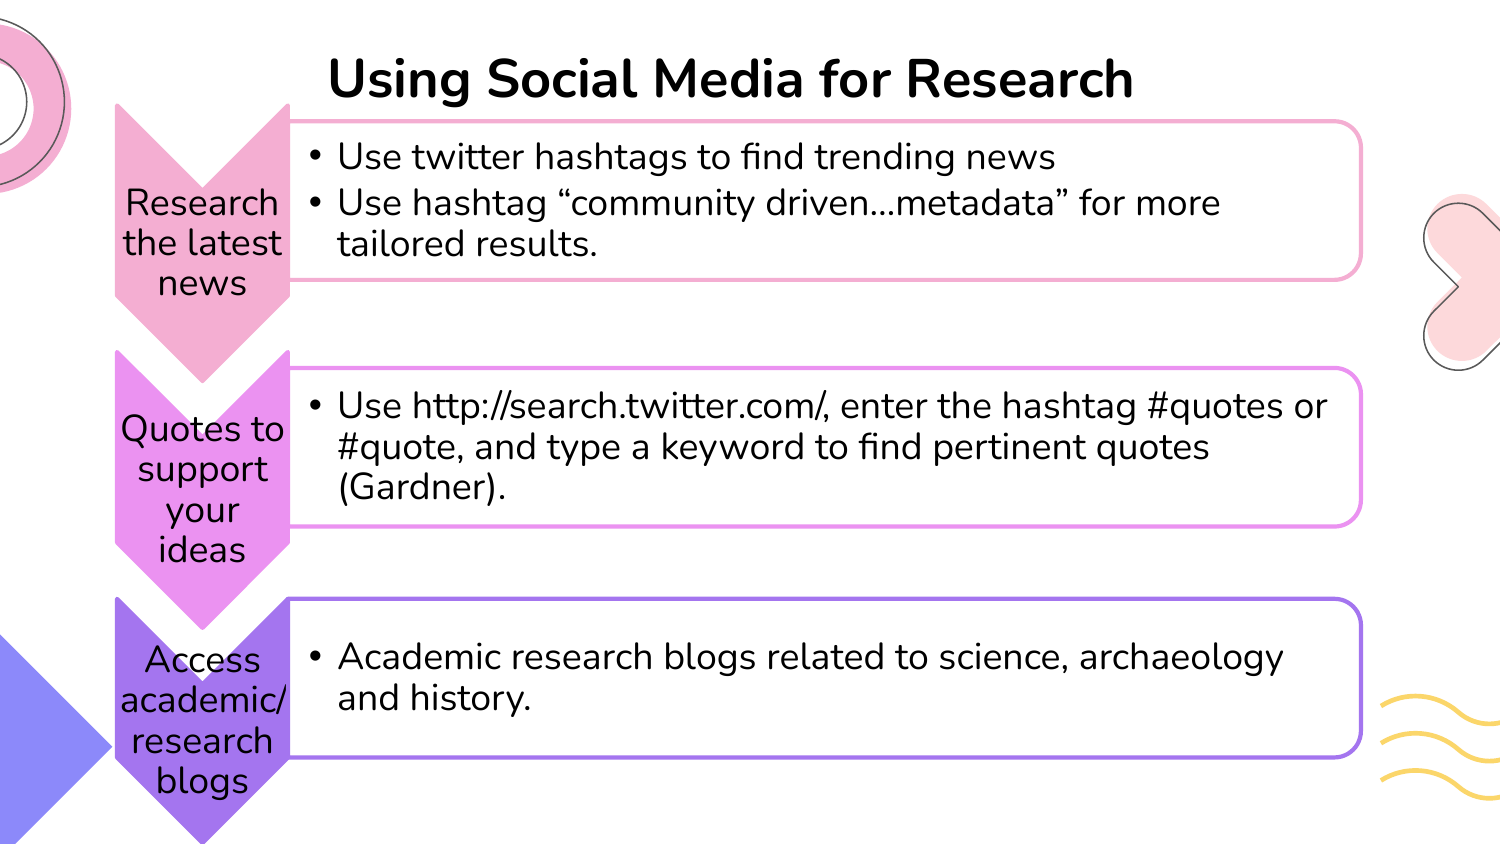

# Using Social Media for Research
Research the latest news
Use twitter hashtags to find trending news
Use hashtag “community driven…metadata” for more tailored results.
Quotes to support your ideas
Use http://search.twitter.com/, enter the hashtag #quotes or #quote, and type a keyword to find pertinent quotes (Gardner).
Access academic/research blogs
Academic research blogs related to science, archaeology and history.